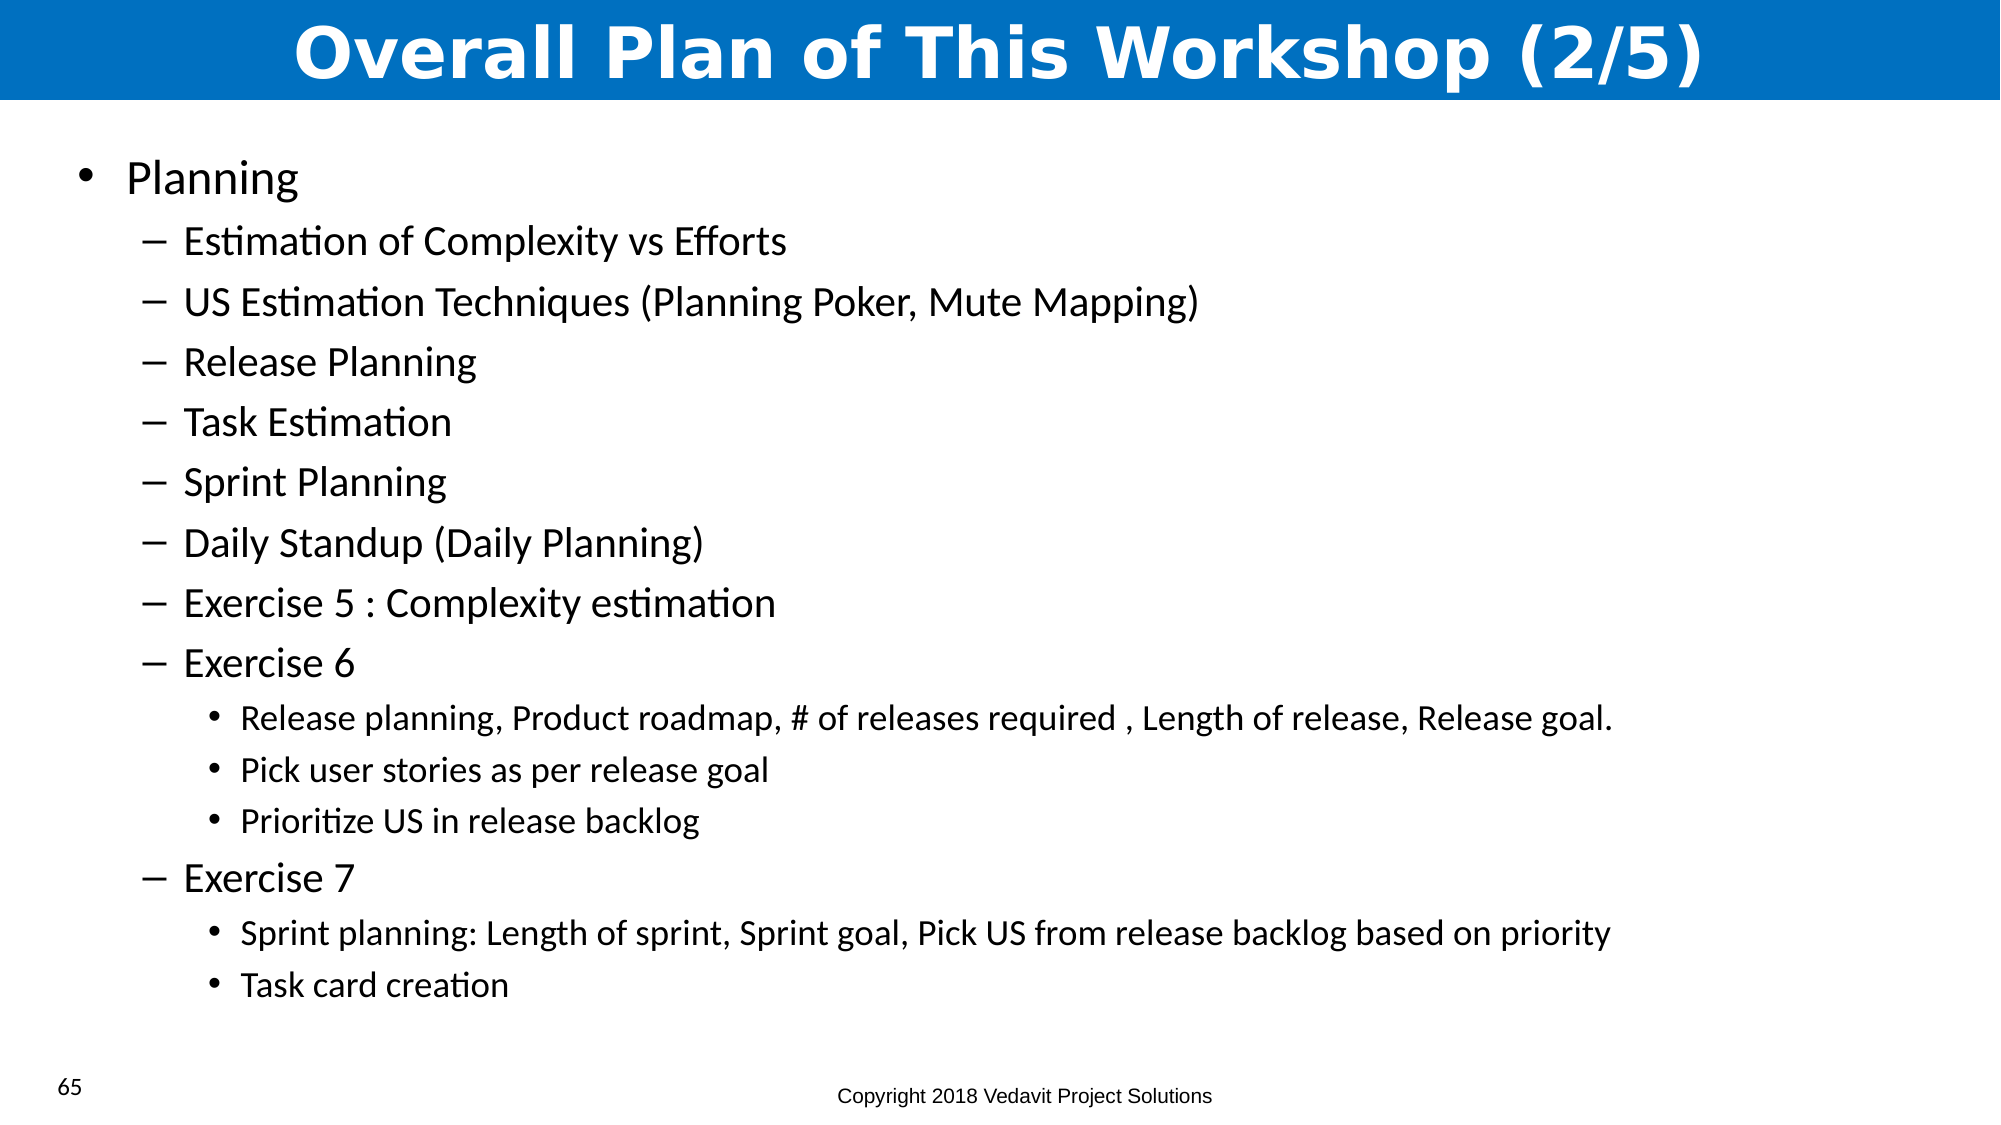

# Overall Plan of This Workshop (2/5)
Planning
Estimation of Complexity vs Efforts
US Estimation Techniques (Planning Poker, Mute Mapping)
Release Planning
Task Estimation
Sprint Planning
Daily Standup (Daily Planning)
Exercise 5 : Complexity estimation
Exercise 6
Release planning, Product roadmap, # of releases required , Length of release, Release goal.
Pick user stories as per release goal
Prioritize US in release backlog
Exercise 7
Sprint planning: Length of sprint, Sprint goal, Pick US from release backlog based on priority
Task card creation
65